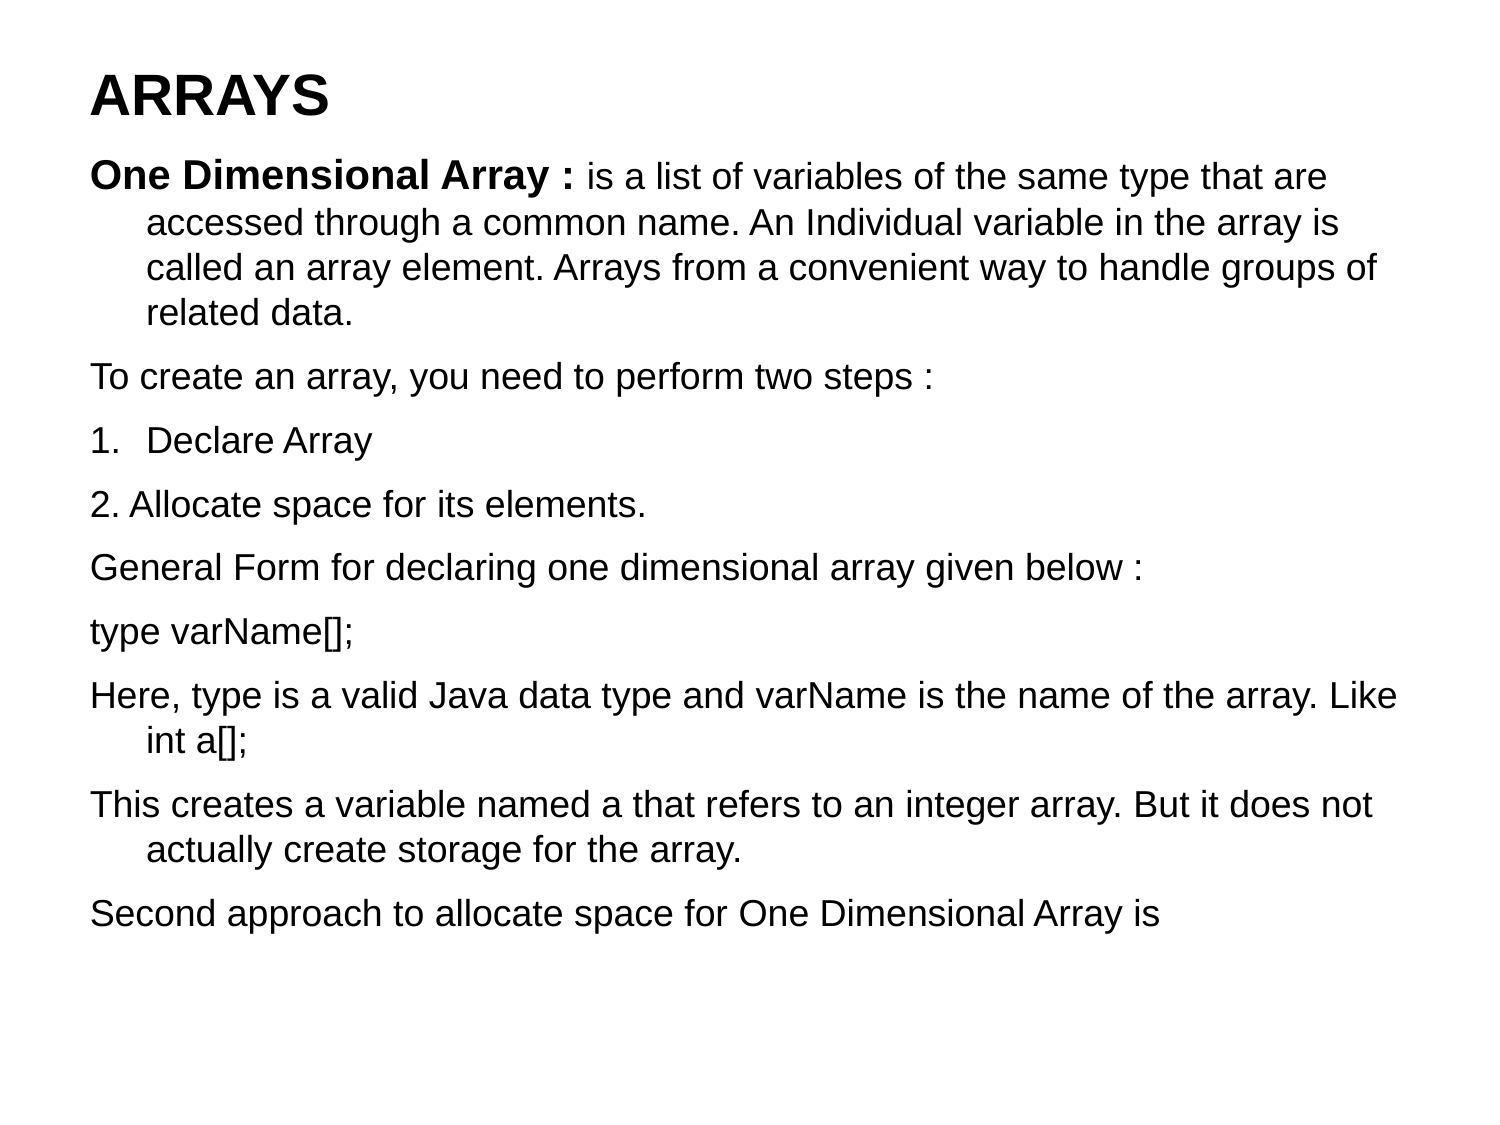

ARRAYS
One Dimensional Array : is a list of variables of the same type that are accessed through a common name. An Individual variable in the array is called an array element. Arrays from a convenient way to handle groups of related data.
To create an array, you need to perform two steps :
Declare Array
2. Allocate space for its elements.
General Form for declaring one dimensional array given below :
type varName[];
Here, type is a valid Java data type and varName is the name of the array. Like int a[];
This creates a variable named a that refers to an integer array. But it does not actually create storage for the array.
Second approach to allocate space for One Dimensional Array is